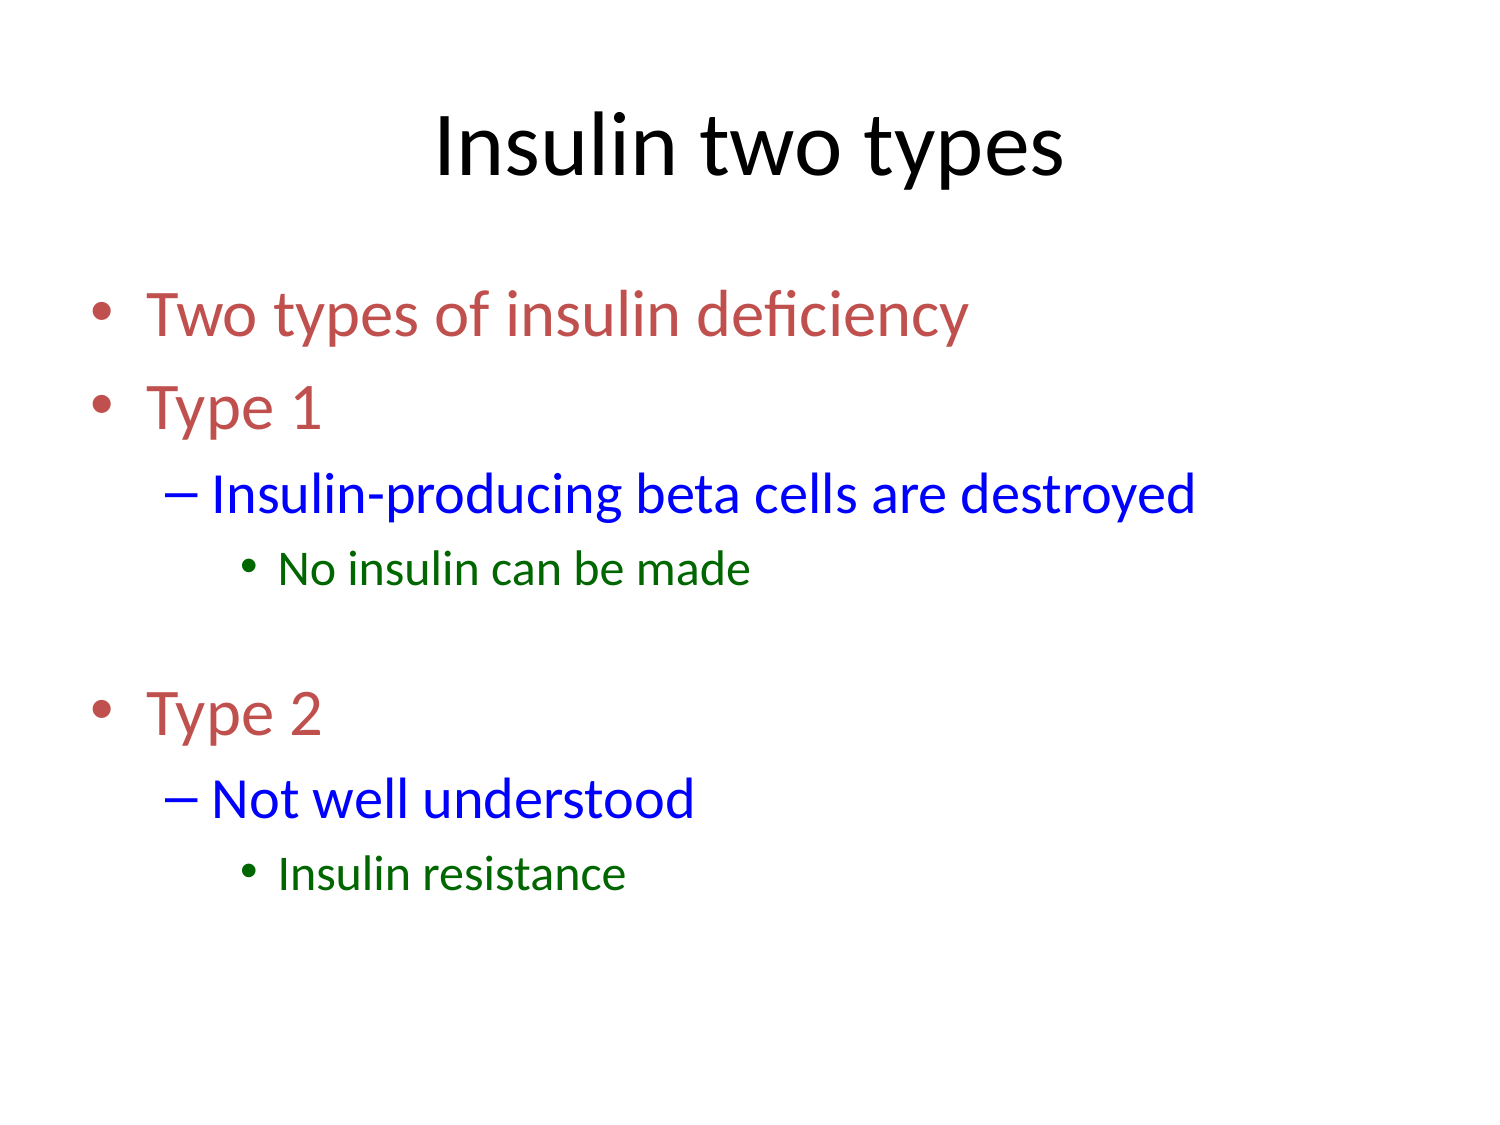

# Insulin two types
Two types of insulin deficiency
Type 1
Insulin-producing beta cells are destroyed
No insulin can be made
Type 2
Not well understood
Insulin resistance